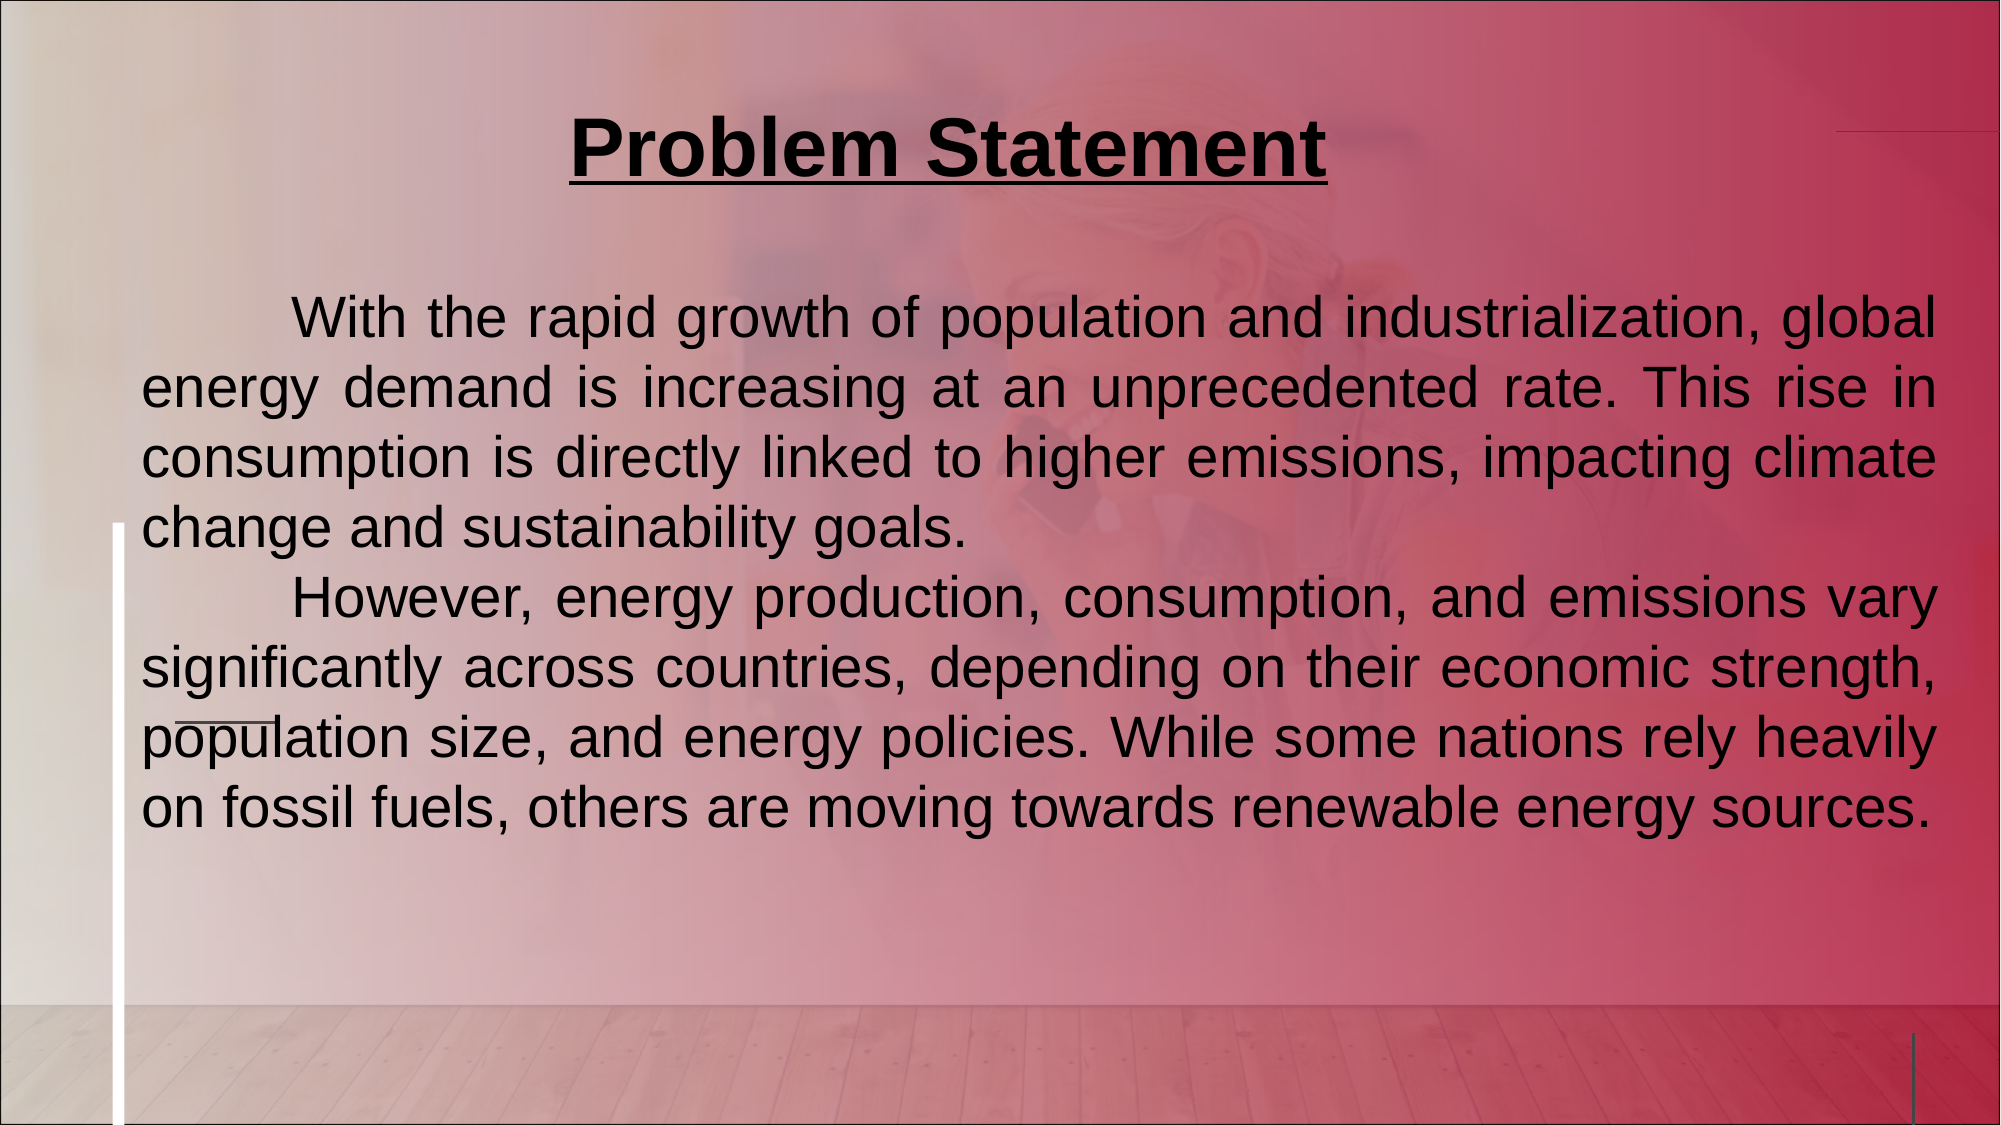

Problem Statement

	With the rapid growth of population and industrialization, global energy demand is increasing at an unprecedented rate. This rise in consumption is directly linked to higher emissions, impacting climate change and sustainability goals.
	However, energy production, consumption, and emissions vary significantly across countries, depending on their economic strength, population size, and energy policies. While some nations rely heavily on fossil fuels, others are moving towards renewable energy sources.